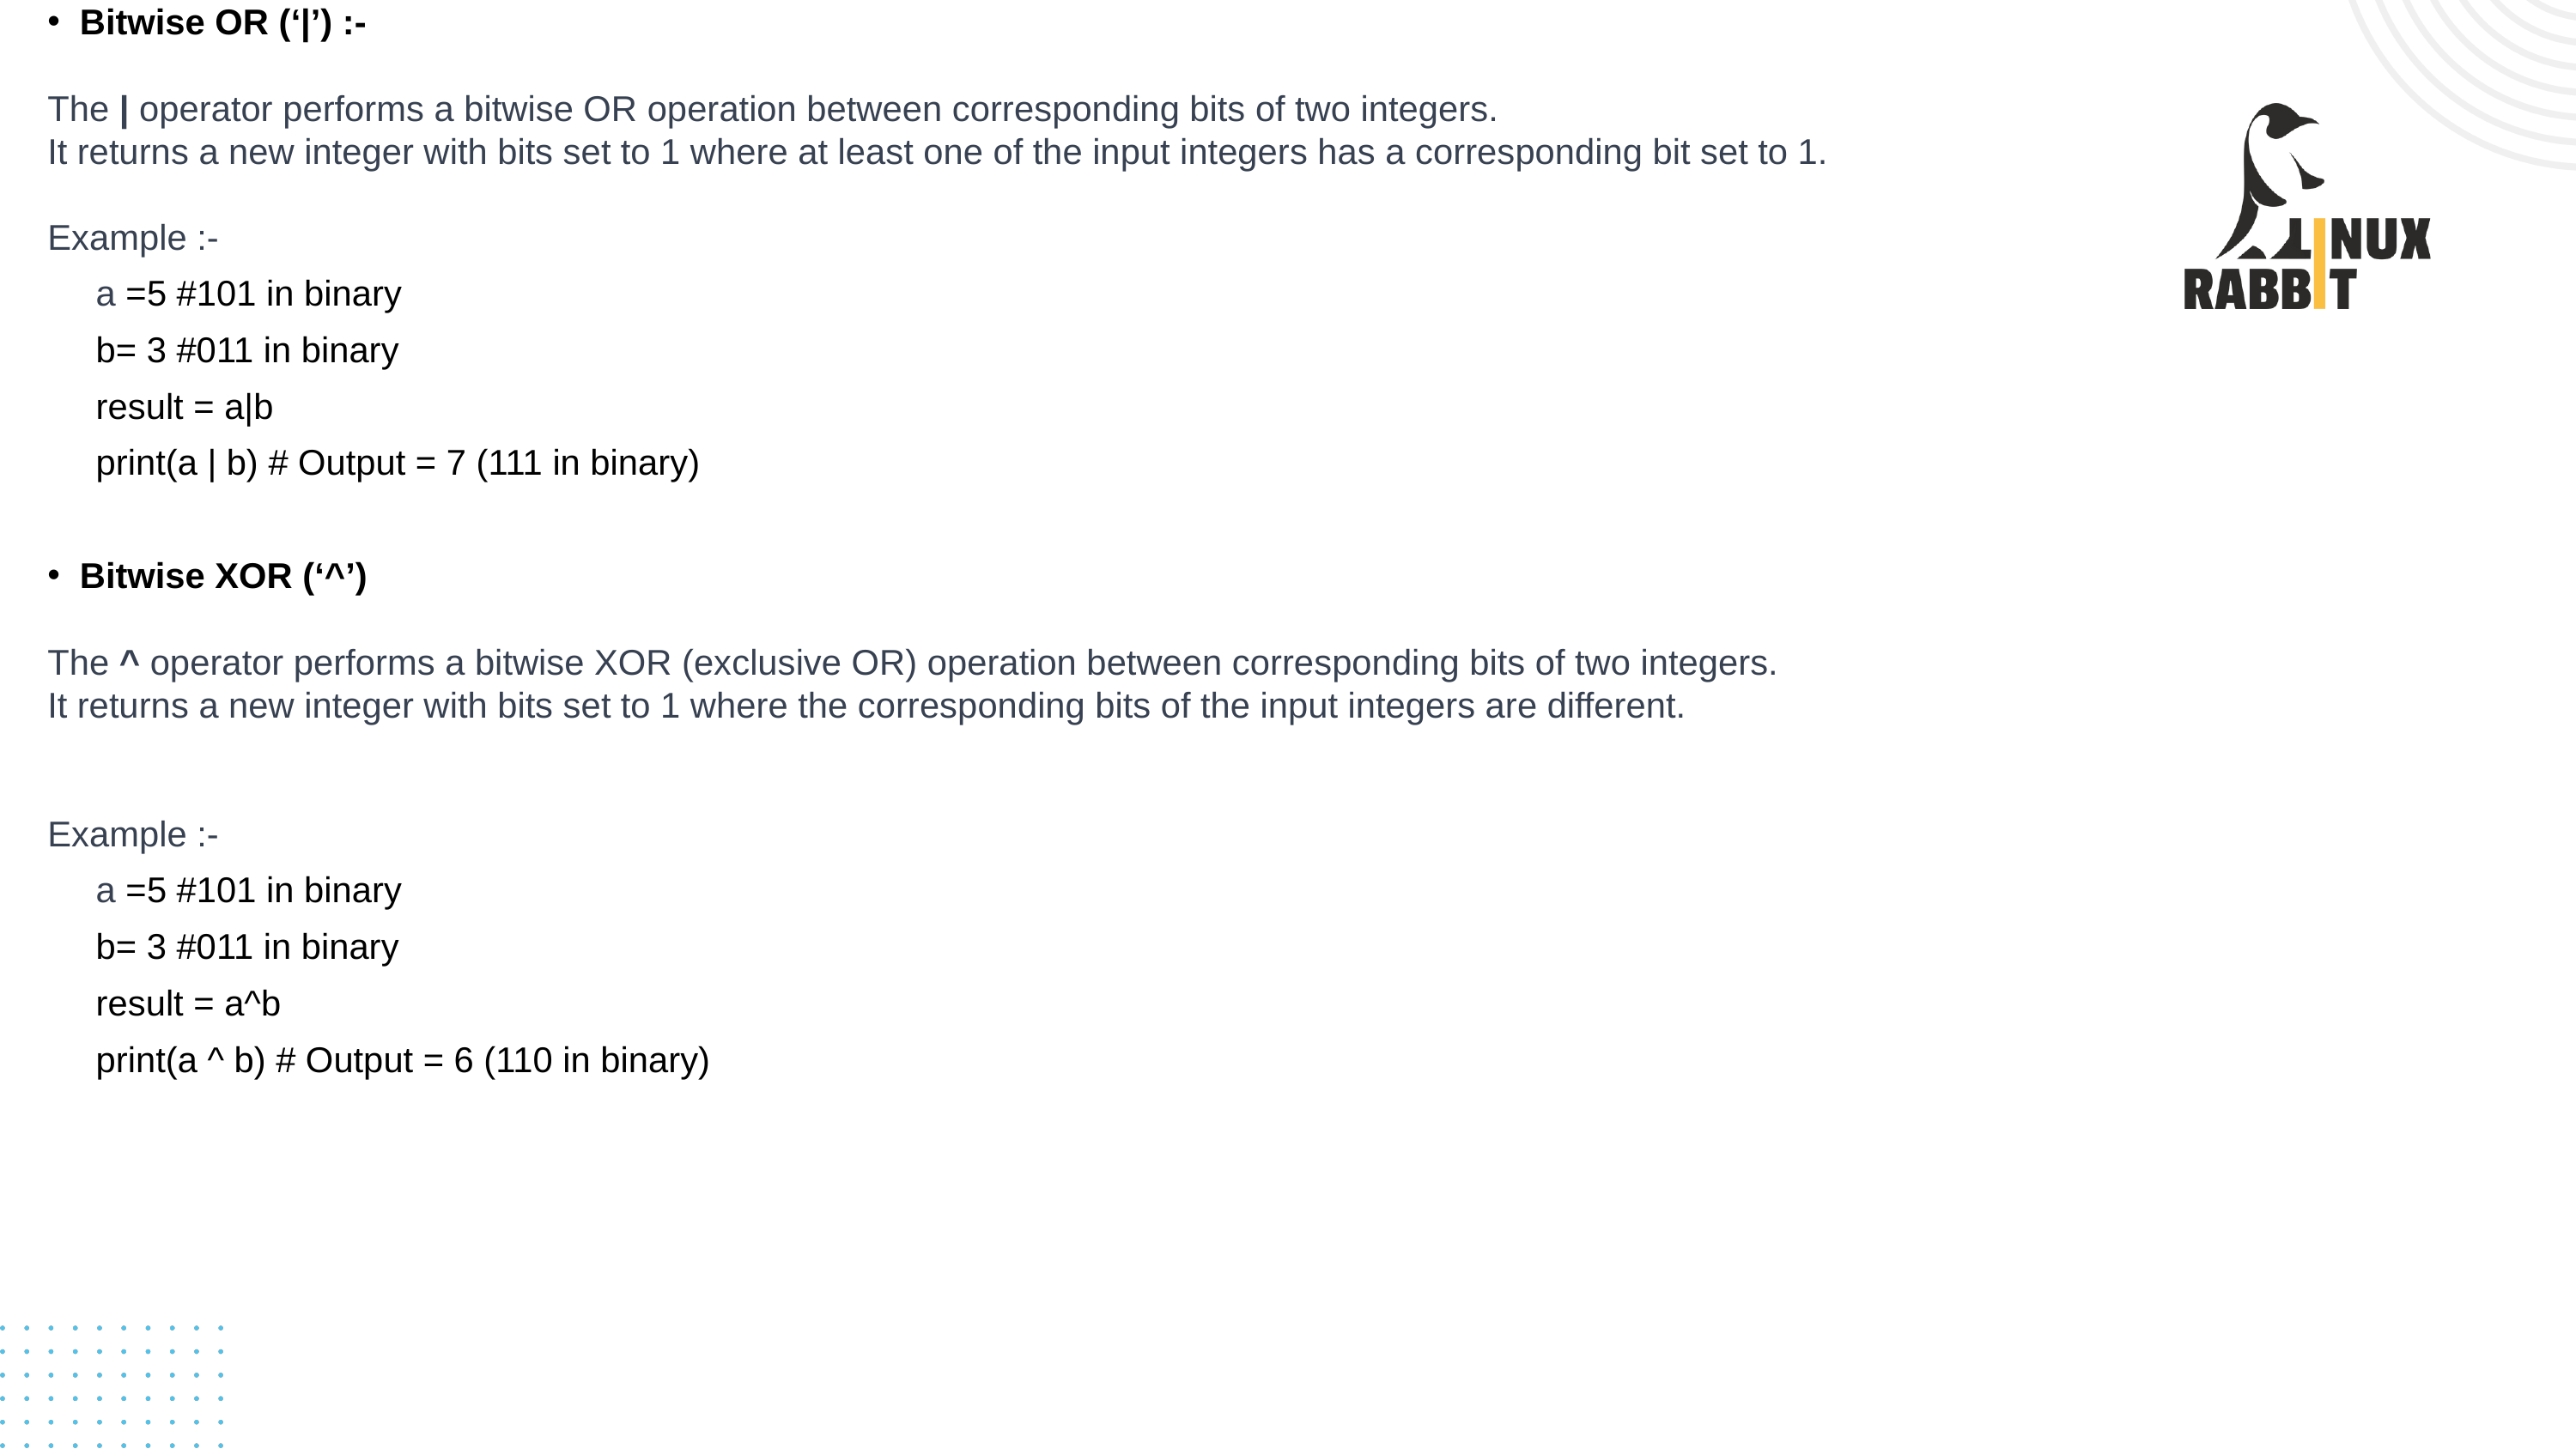

# Bitwise OR (‘|’) :-

The | operator performs a bitwise OR operation between corresponding bits of two integers.
It returns a new integer with bits set to 1 where at least one of the input integers has a corresponding bit set to 1.

Example :-
	a =5 #101 in binary
	b= 3 #011 in binary
	result = a|b
	print(a | b) # Output = 7 (111 in binary)

Bitwise XOR (‘^’)

The ^ operator performs a bitwise XOR (exclusive OR) operation between corresponding bits of two integers.
It returns a new integer with bits set to 1 where the corresponding bits of the input integers are different.

Example :-
	a =5 #101 in binary
	b= 3 #011 in binary
	result = a^b
	print(a ^ b) # Output = 6 (110 in binary)